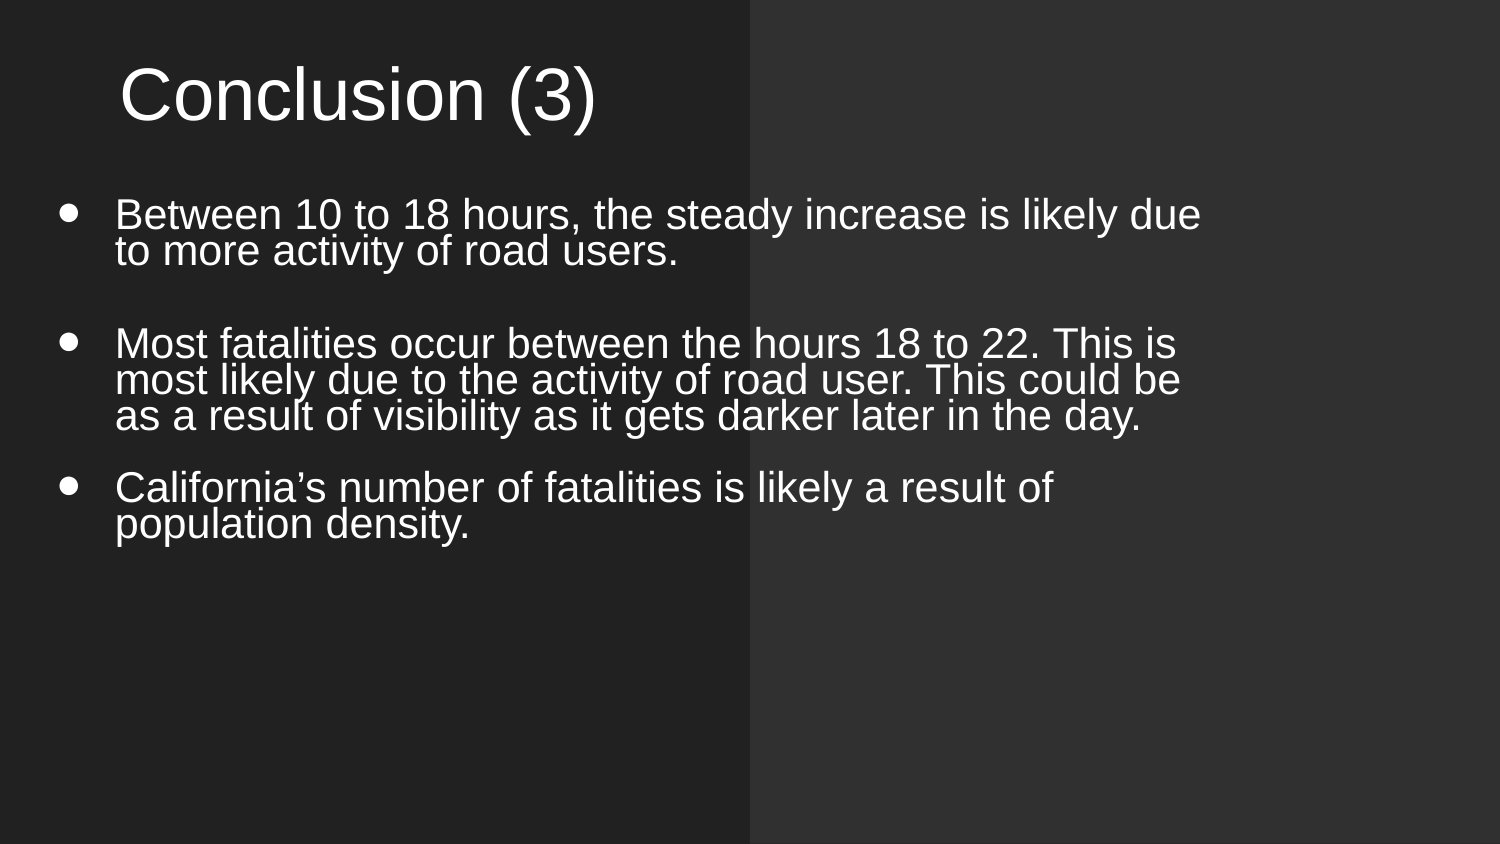

# Conclusion (3)
Between 10 to 18 hours, the steady increase is likely due to more activity of road users.

Most fatalities occur between the hours 18 to 22. This is most likely due to the activity of road user. This could be as a result of visibility as it gets darker later in the day.

California’s number of fatalities is likely a result of population density.